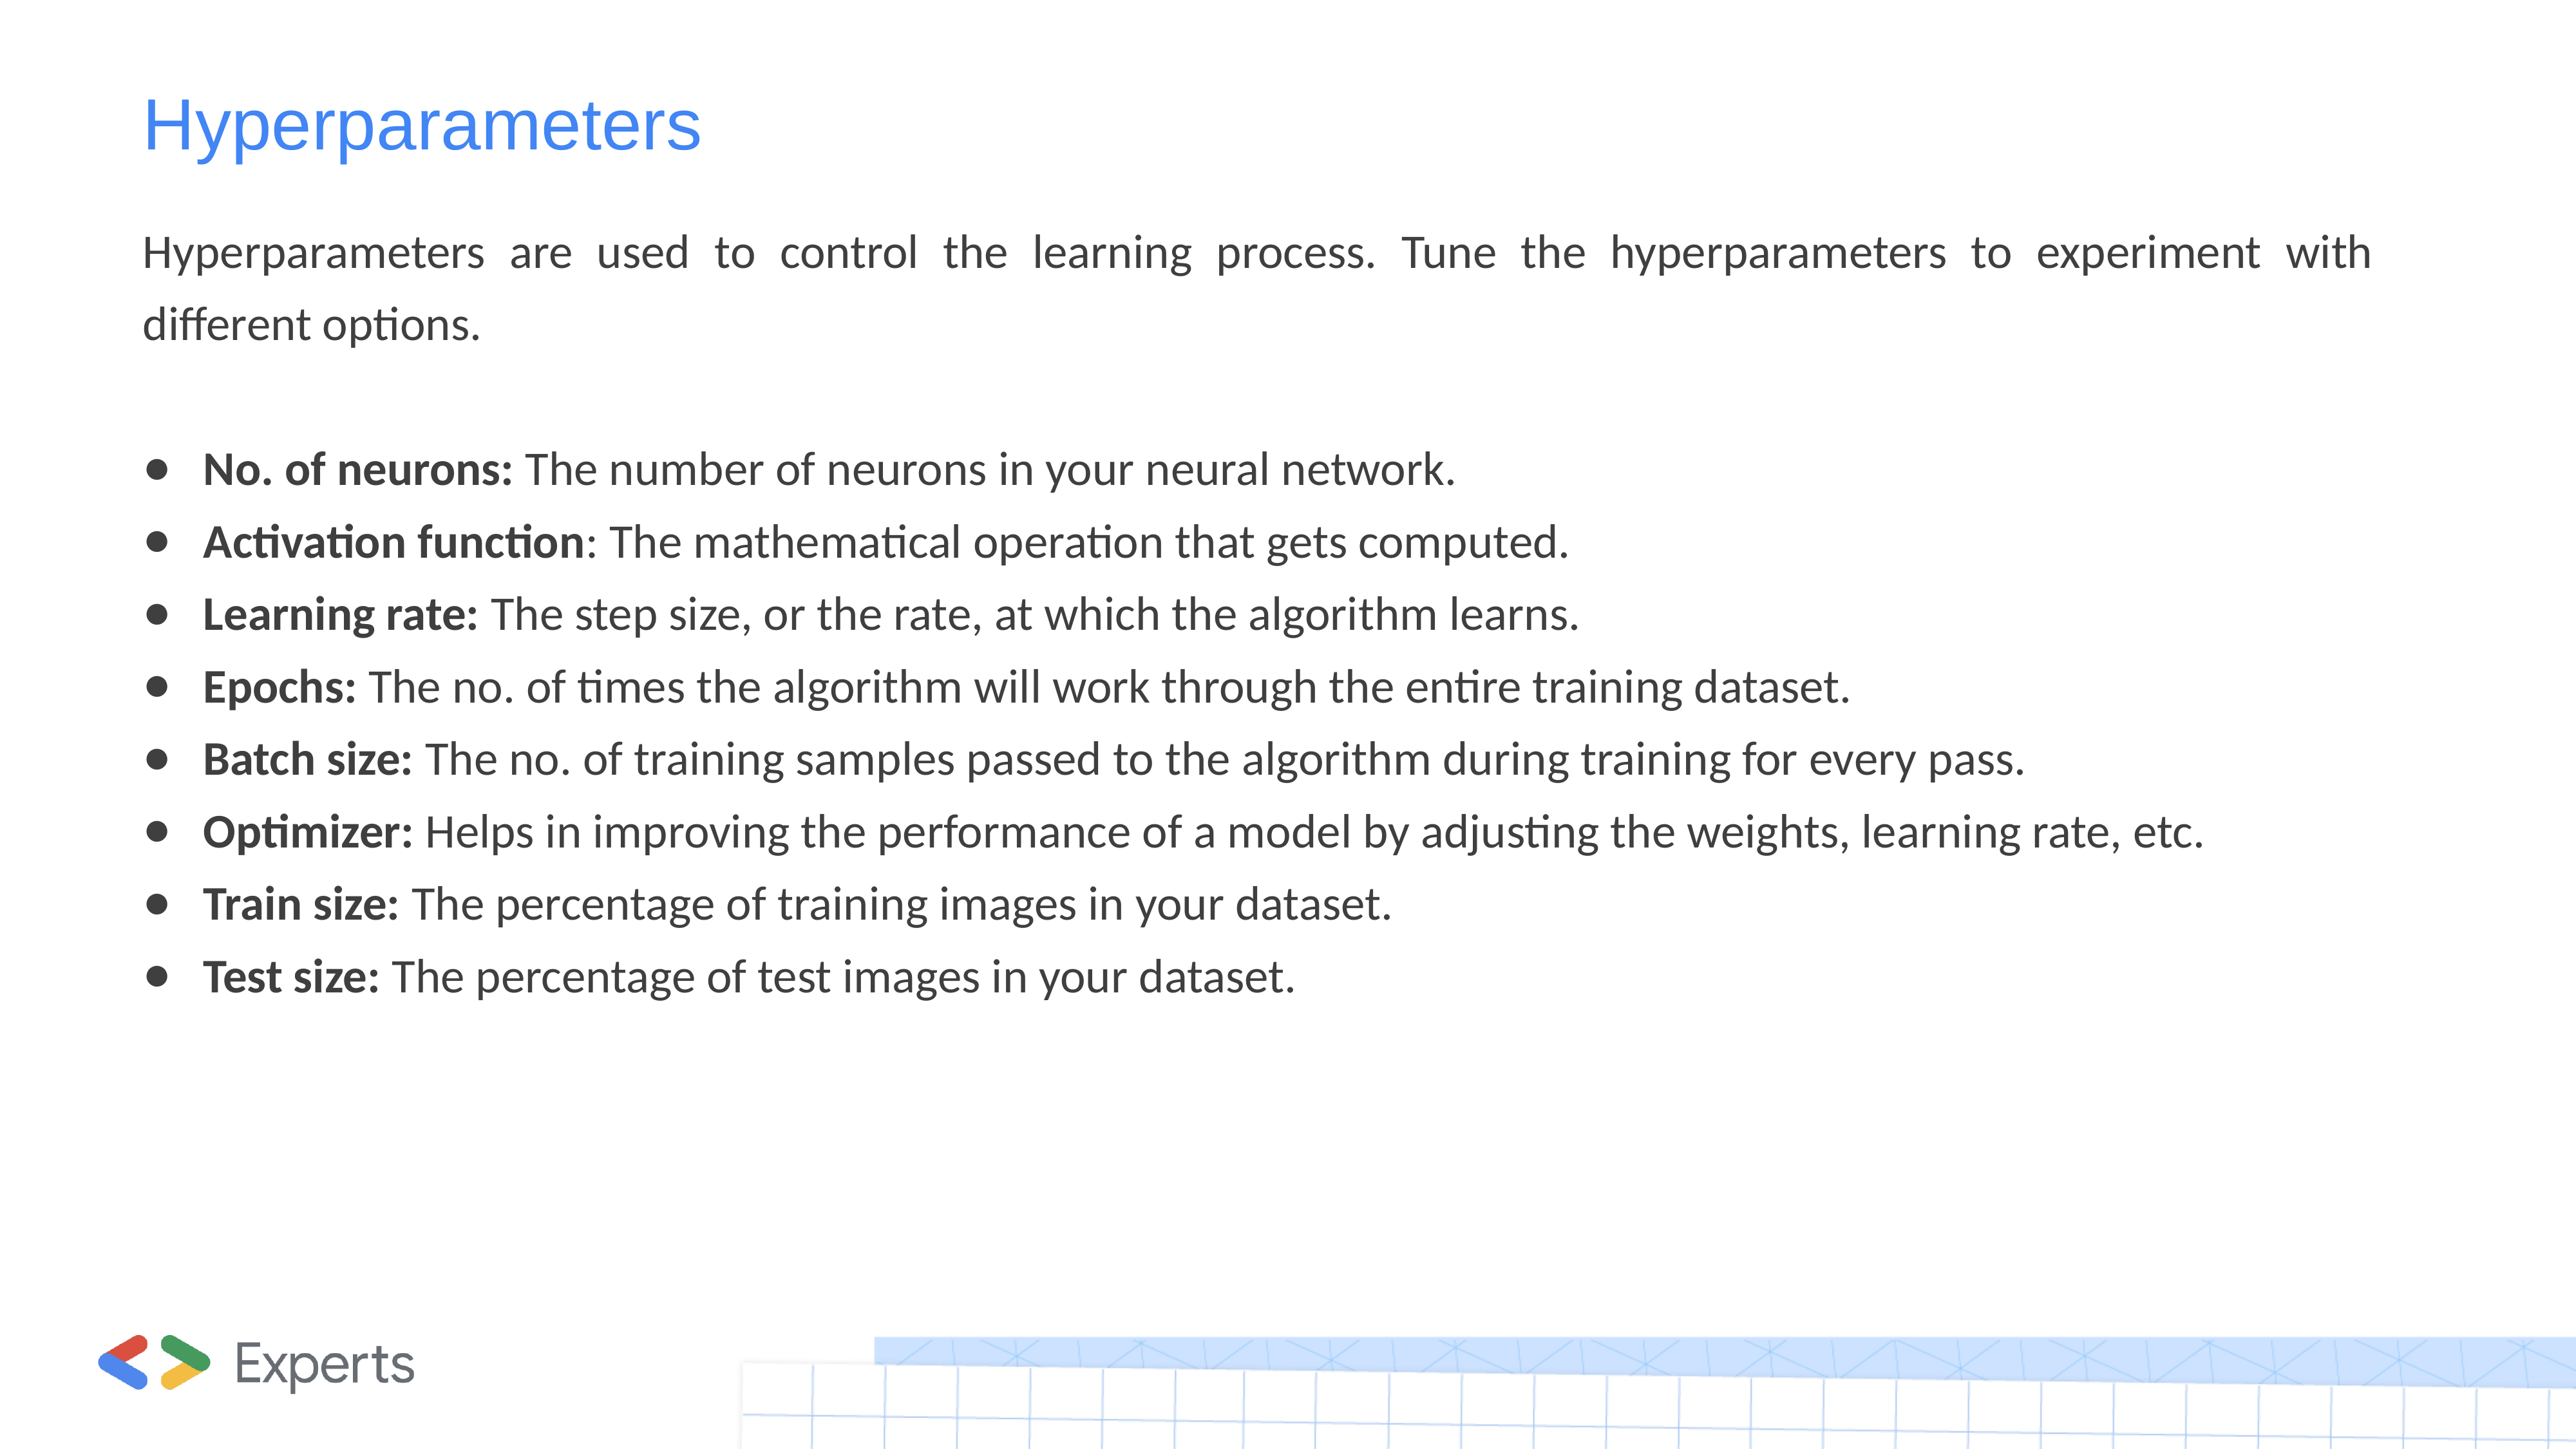

# Hyperparameters
Hyperparameters are used to control the learning process. Tune the hyperparameters to experiment with different options.

No. of neurons: The number of neurons in your neural network.
Activation function: The mathematical operation that gets computed.
Learning rate: The step size, or the rate, at which the algorithm learns.
Epochs: The no. of times the algorithm will work through the entire training dataset.
Batch size: The no. of training samples passed to the algorithm during training for every pass.
Optimizer: Helps in improving the performance of a model by adjusting the weights, learning rate, etc.
Train size: The percentage of training images in your dataset.
Test size: The percentage of test images in your dataset.